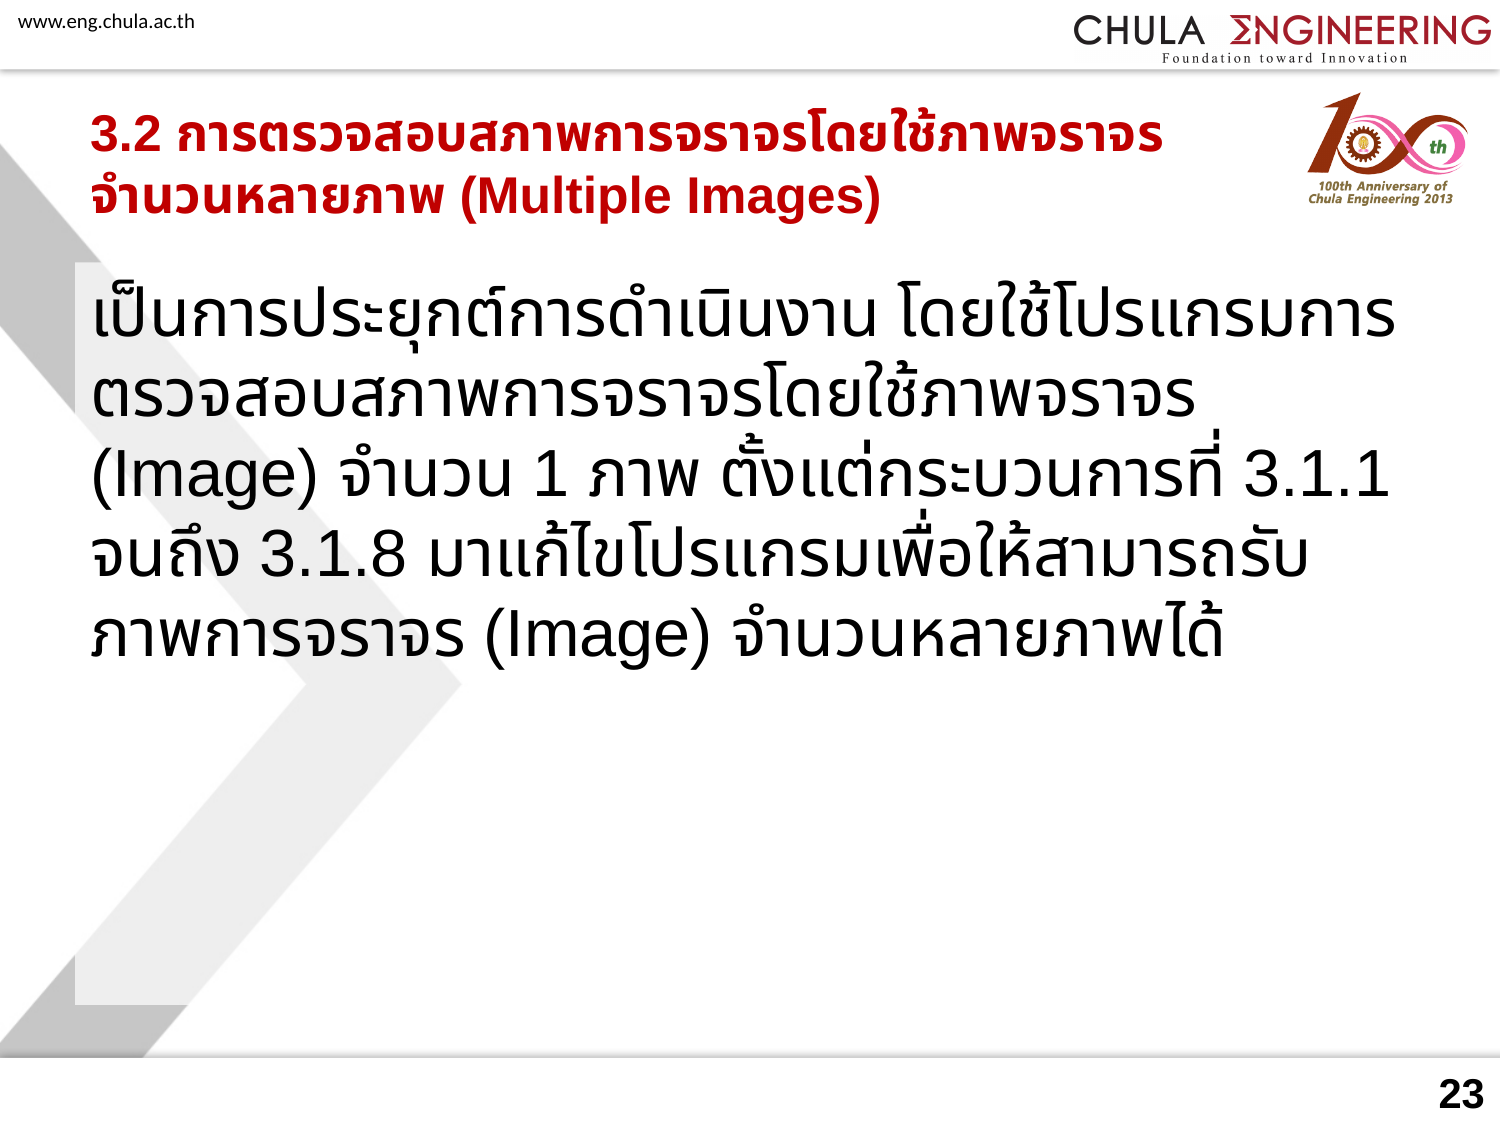

# 3.2 การตรวจสอบสภาพการจราจรโดยใช้ภาพจราจรจำนวนหลายภาพ (Multiple Images)
เป็นการประยุกต์การดำเนินงาน โดยใช้โปรแกรมการตรวจสอบสภาพการจราจรโดยใช้ภาพจราจร (Image) จำนวน 1 ภาพ ตั้งแต่กระบวนการที่ 3.1.1 จนถึง 3.1.8 มาแก้ไขโปรแกรมเพื่อให้สามารถรับภาพการจราจร (Image) จำนวนหลายภาพได้
23